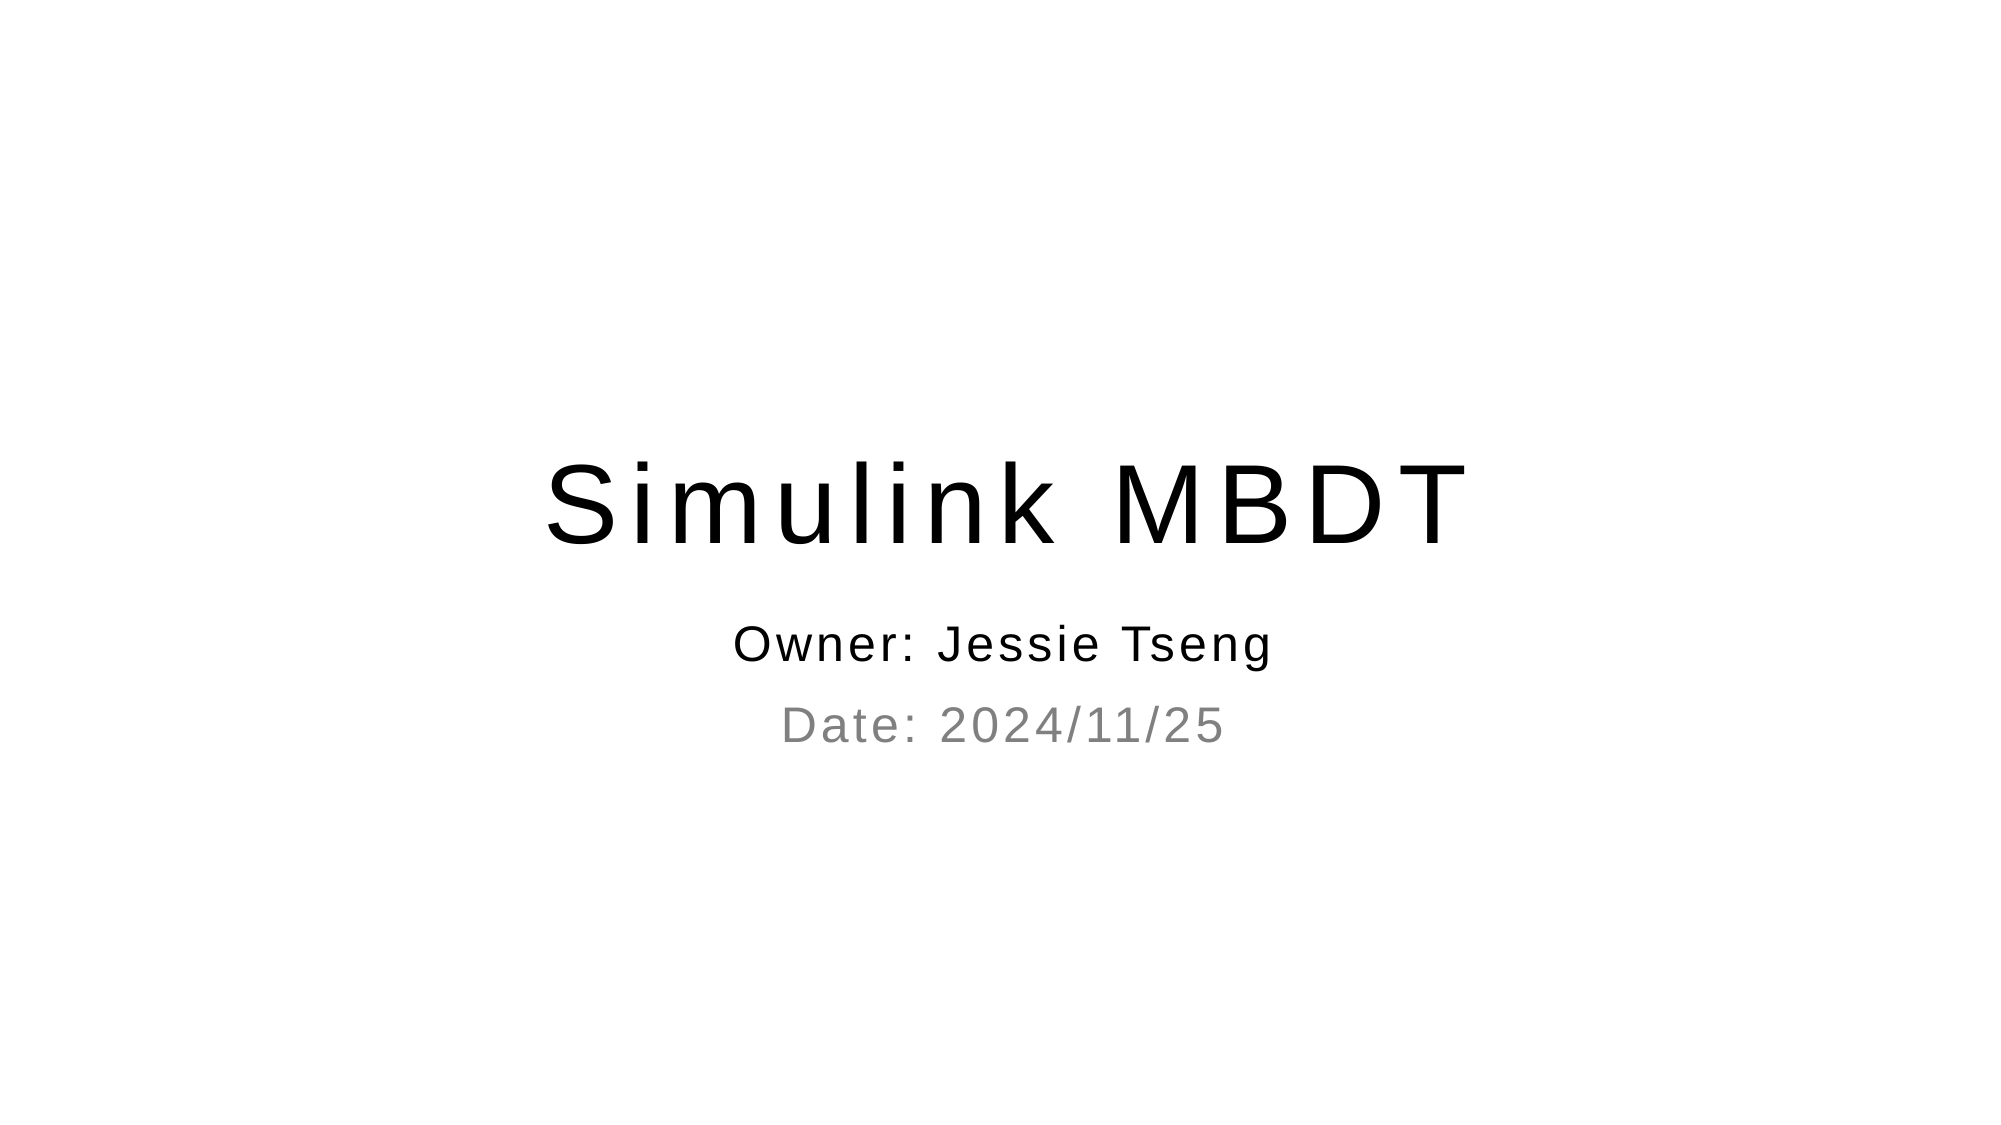

# Simulink MBDT
Owner: Jessie Tseng
Date: 2024/11/25